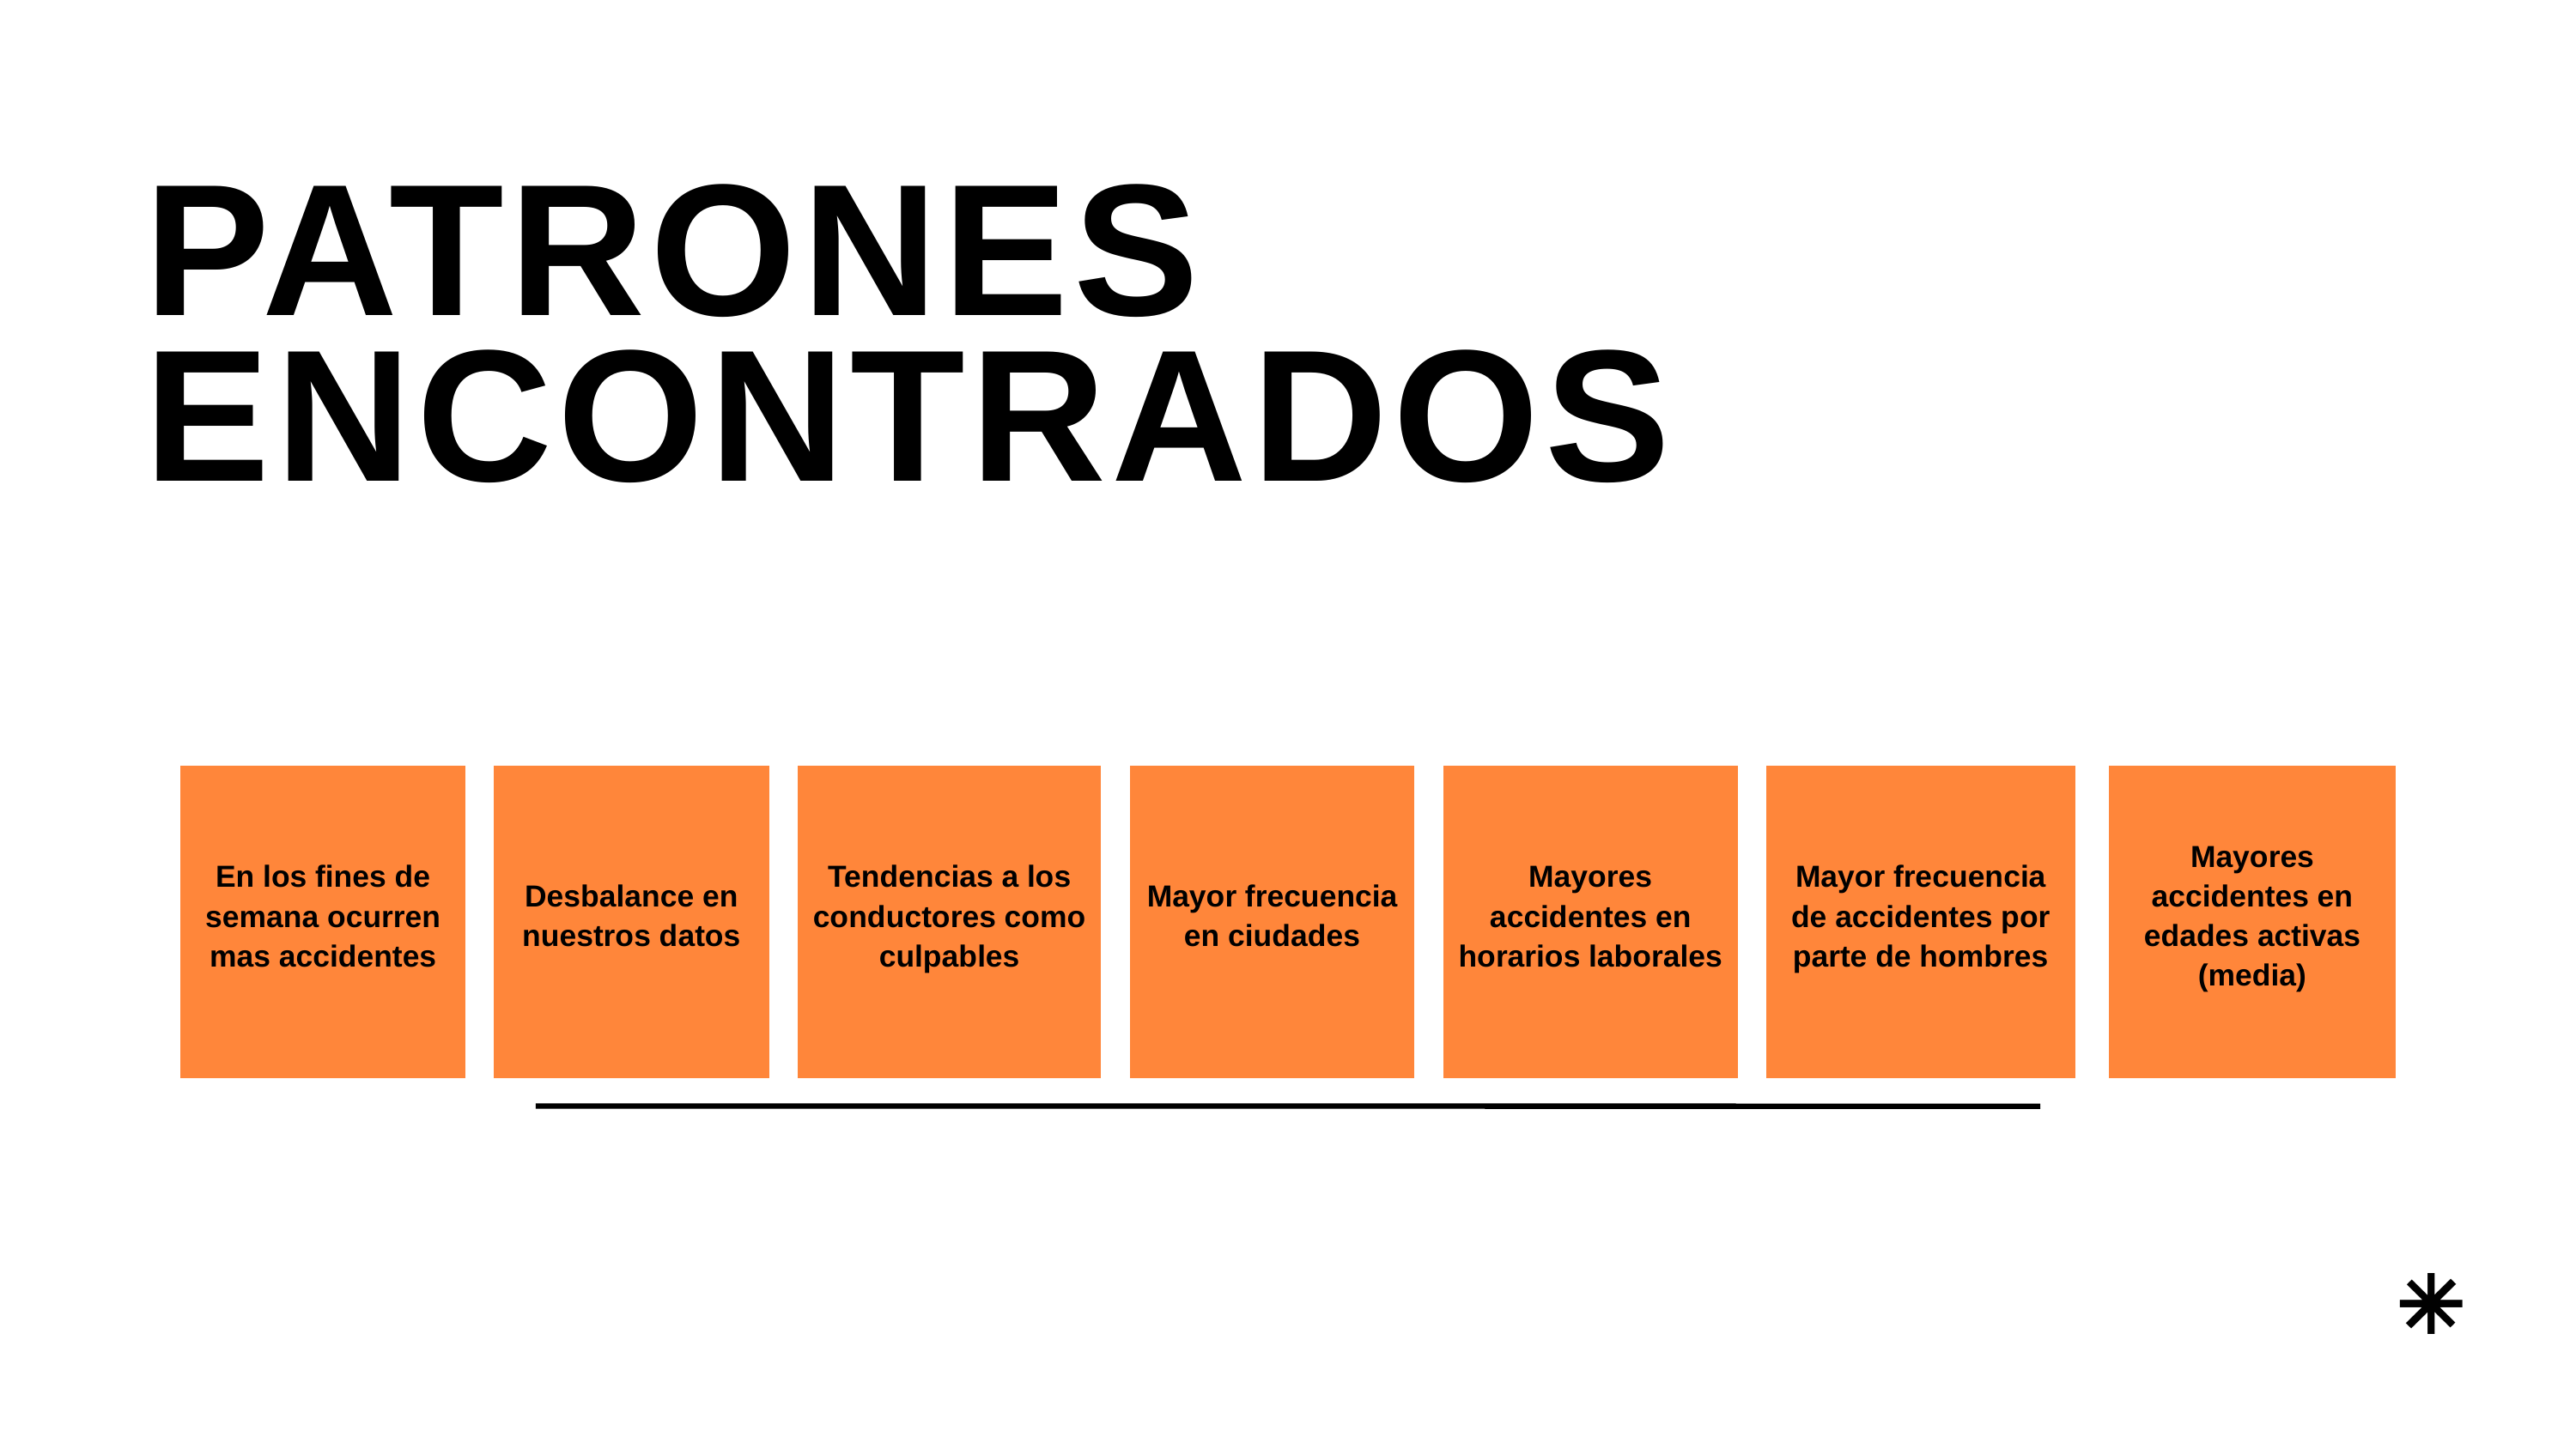

PATRONES ENCONTRADOS

En los fines de semana ocurren mas accidentes

Desbalance en nuestros datos

Tendencias a los conductores como culpables

Mayor frecuencia en ciudades

Mayores accidentes en horarios laborales

Mayor frecuencia de accidentes por parte de hombres

Mayores accidentes en edades activas
(media)